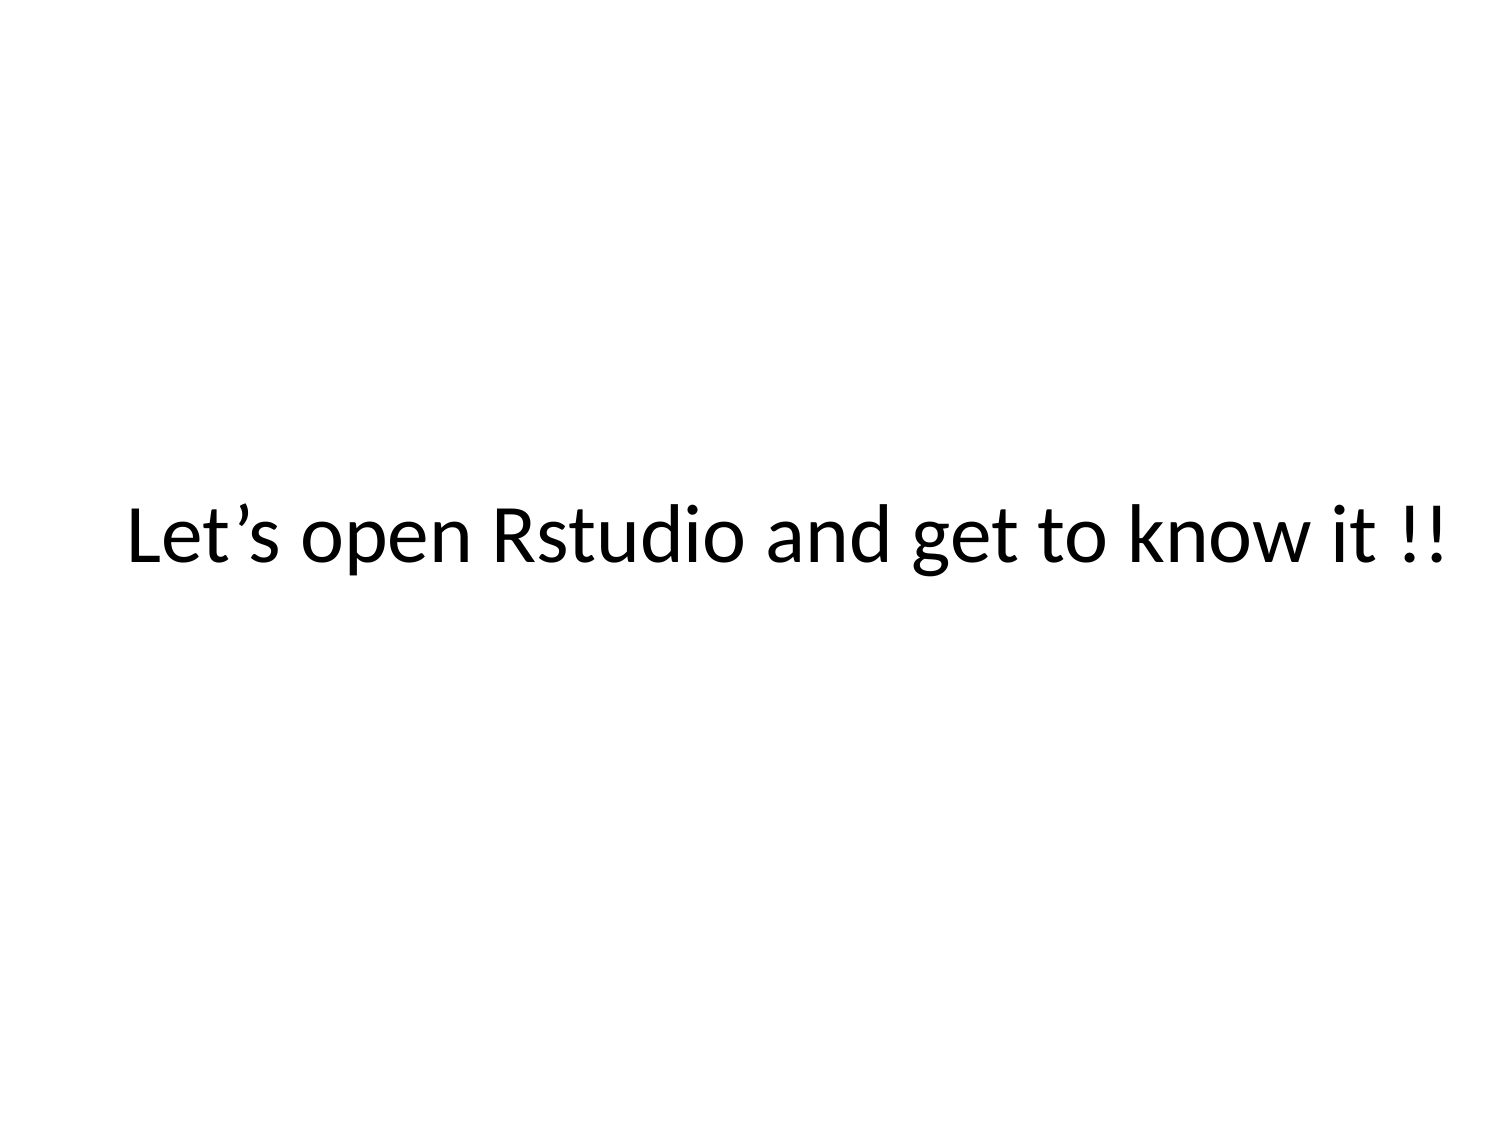

Let’s open Rstudio and get to know it !!